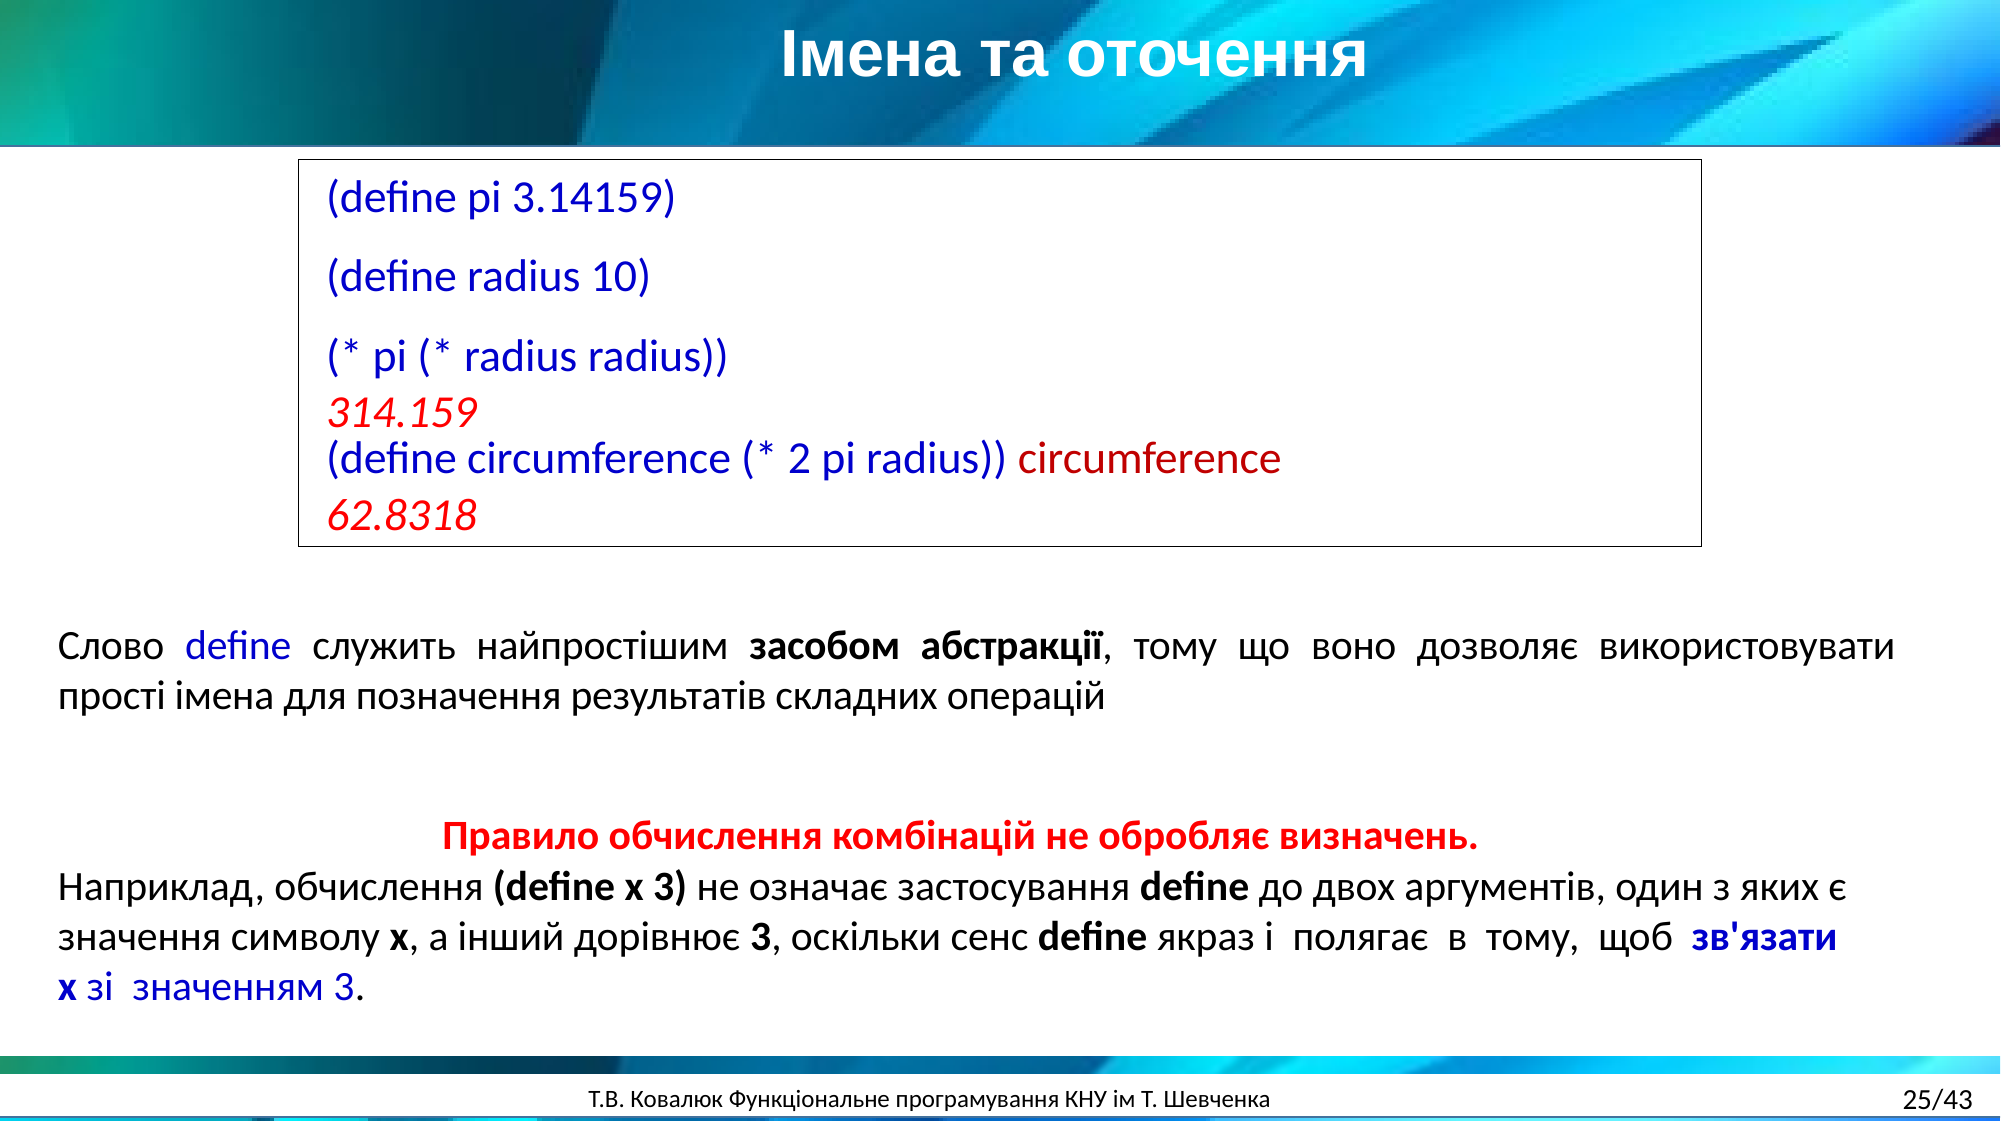

Імена та оточення
(define pi 3.14159)

(define radius 10)

(* pi (* radius radius))
314.159
(define circumference (* 2 pi radius)) circumference
62.8318
Слово define служить найпростішим засобом абстракції, тому що воно дозволяє використовувати прості імена для позначення результатів складних операцій
Правило обчислення комбінацій не обробляє визначень.
Наприклад, обчислення (define x 3) не означає застосування define до двох аргументів, один з яких є значення символу x, а інший дорівнює 3, оскільки сенс define якраз і  полягає  в  тому,  щоб  зв'язати  x зі  значенням 3.
25/43